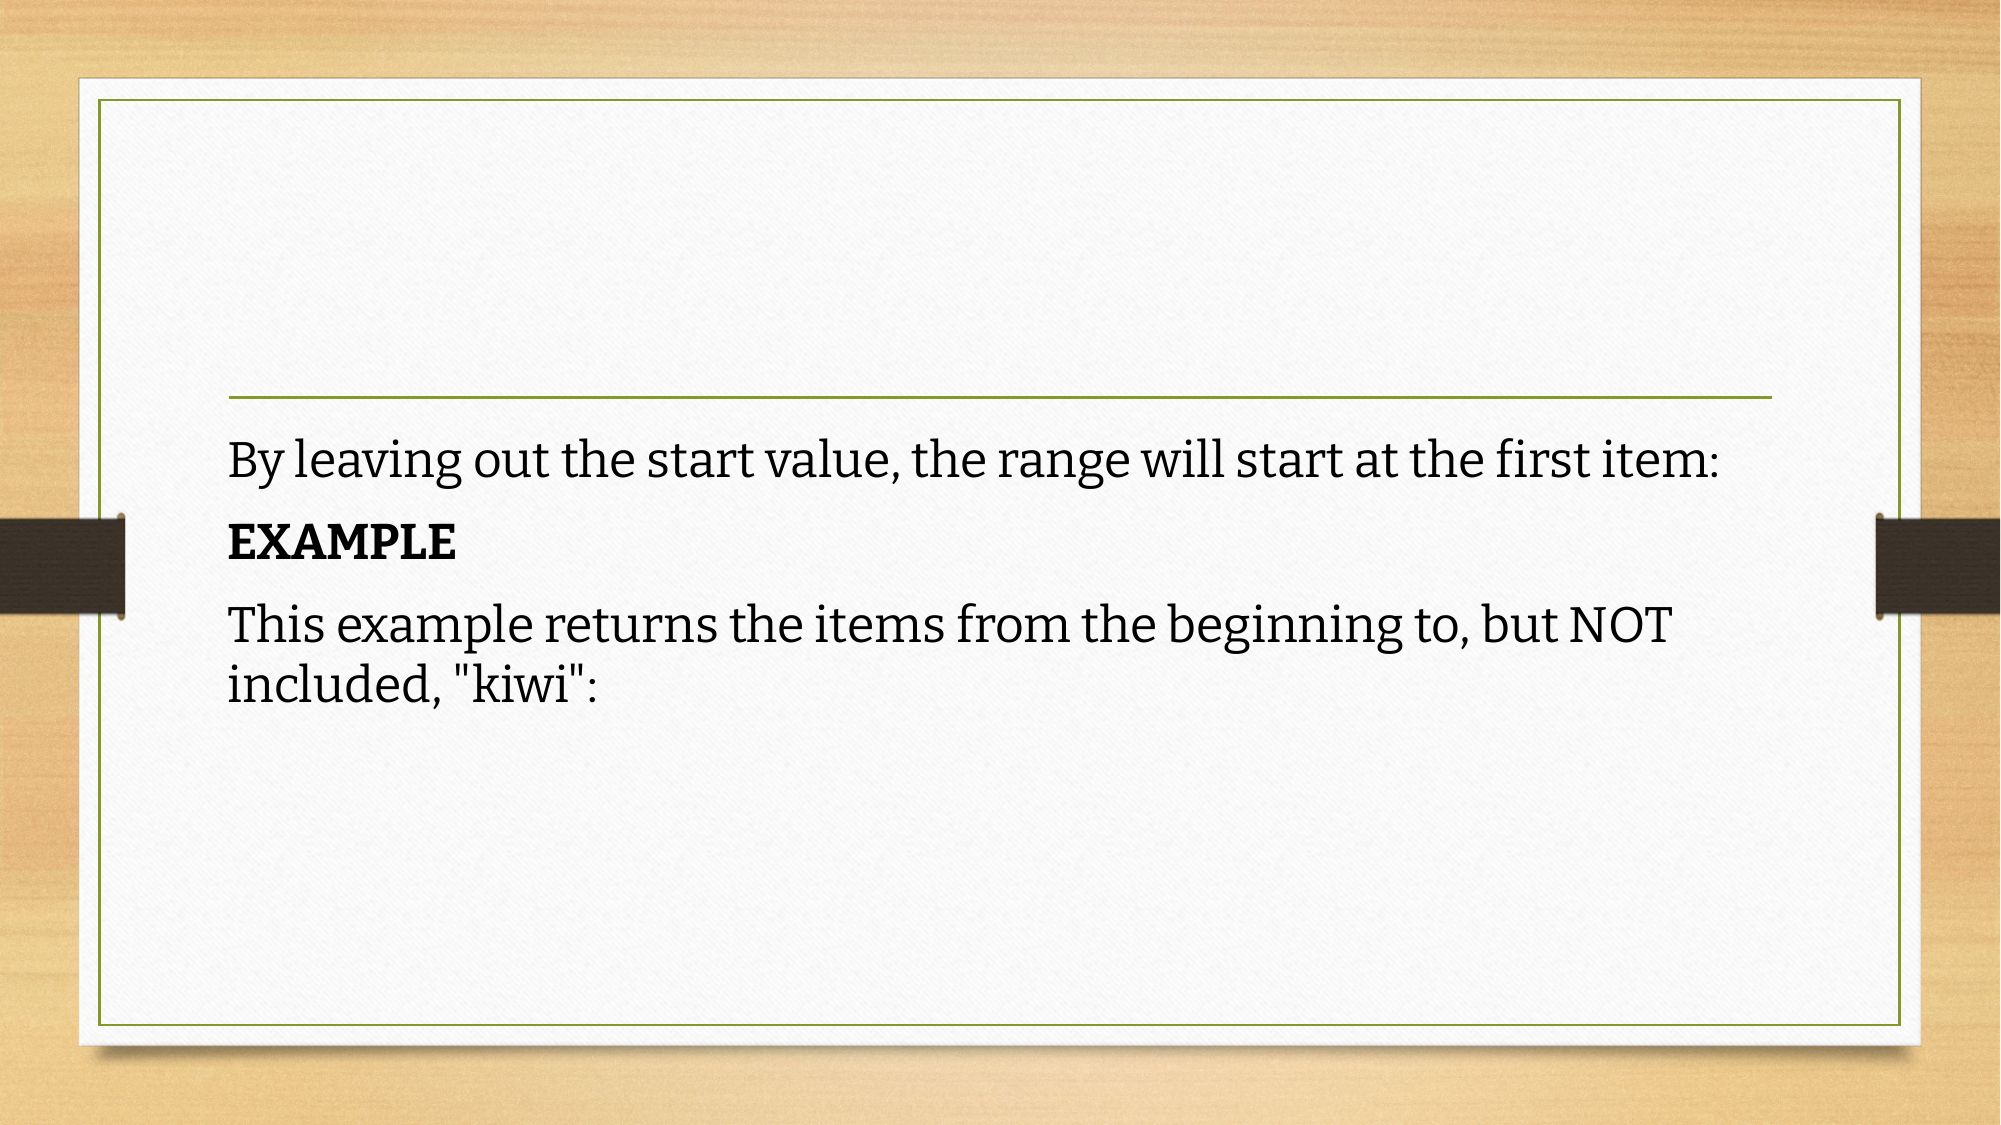

#
By leaving out the start value, the range will start at the first item:
EXAMPLE
This example returns the items from the beginning to, but NOT included, "kiwi":